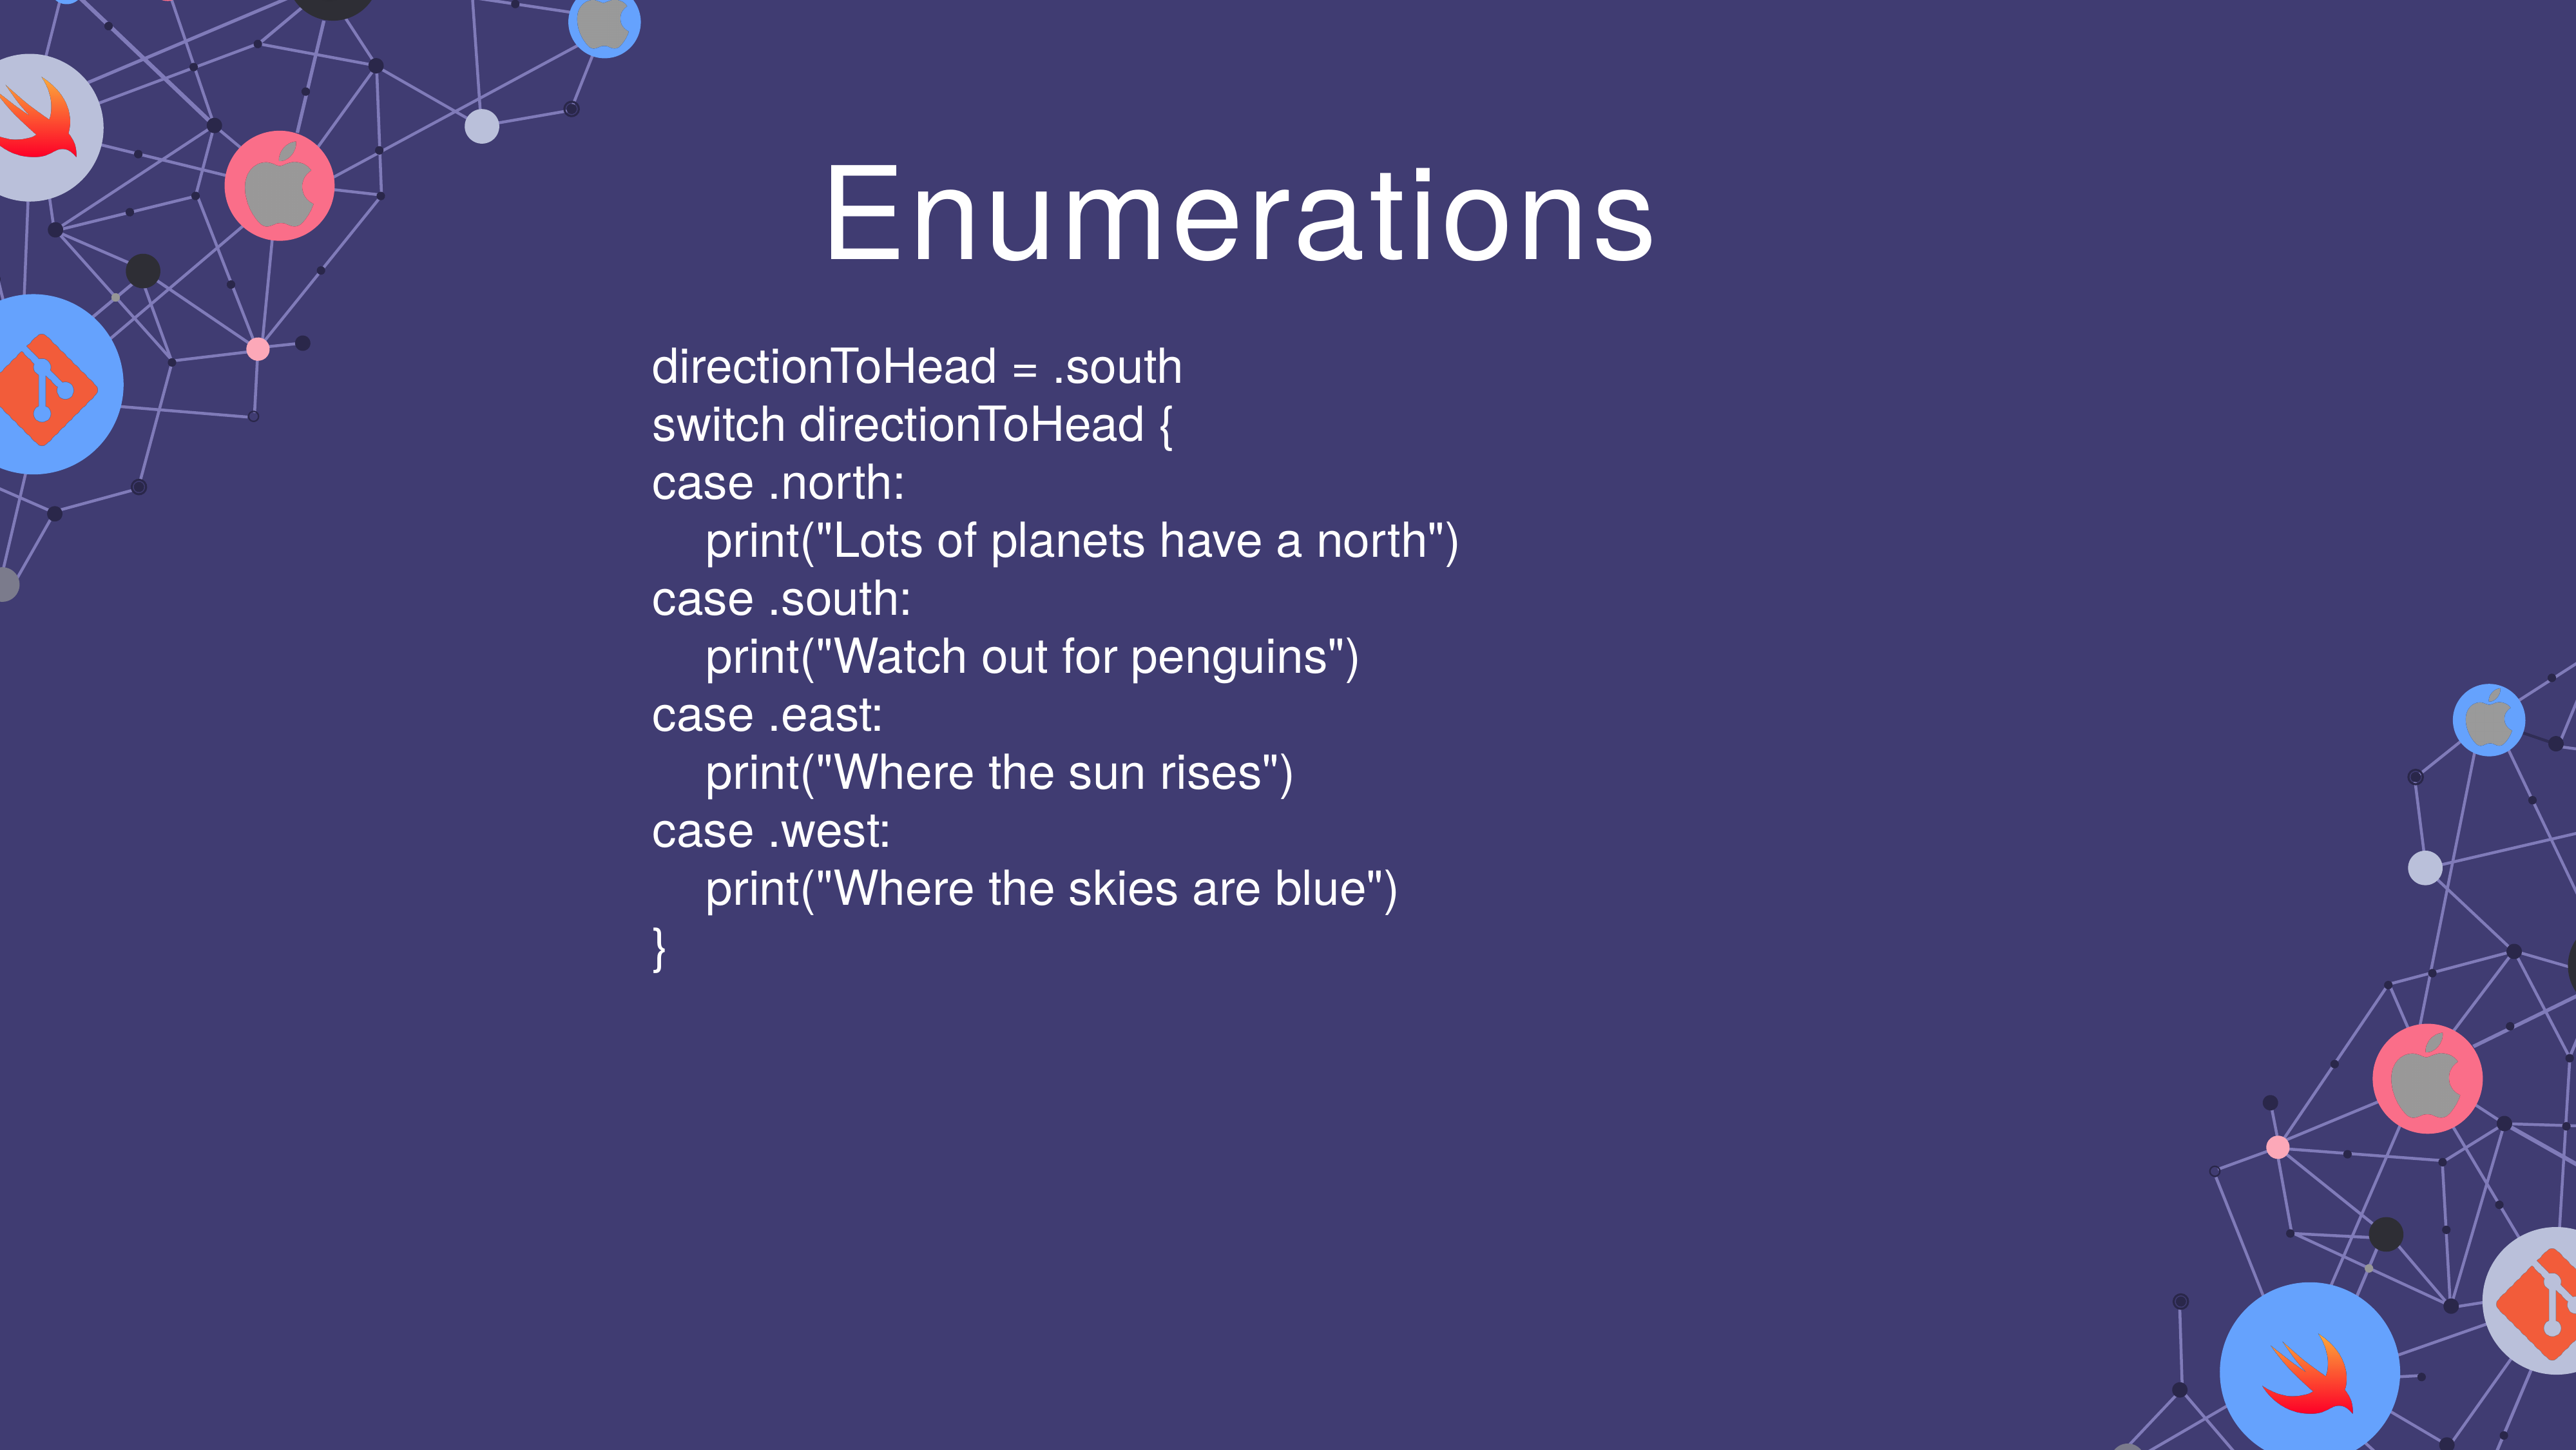

Enumerations
directionToHead = .south
switch directionToHead {
case .north:
    print("Lots of planets have a north")
case .south:
    print("Watch out for penguins")
case .east:
    print("Where the sun rises")
case .west:
    print("Where the skies are blue")
}